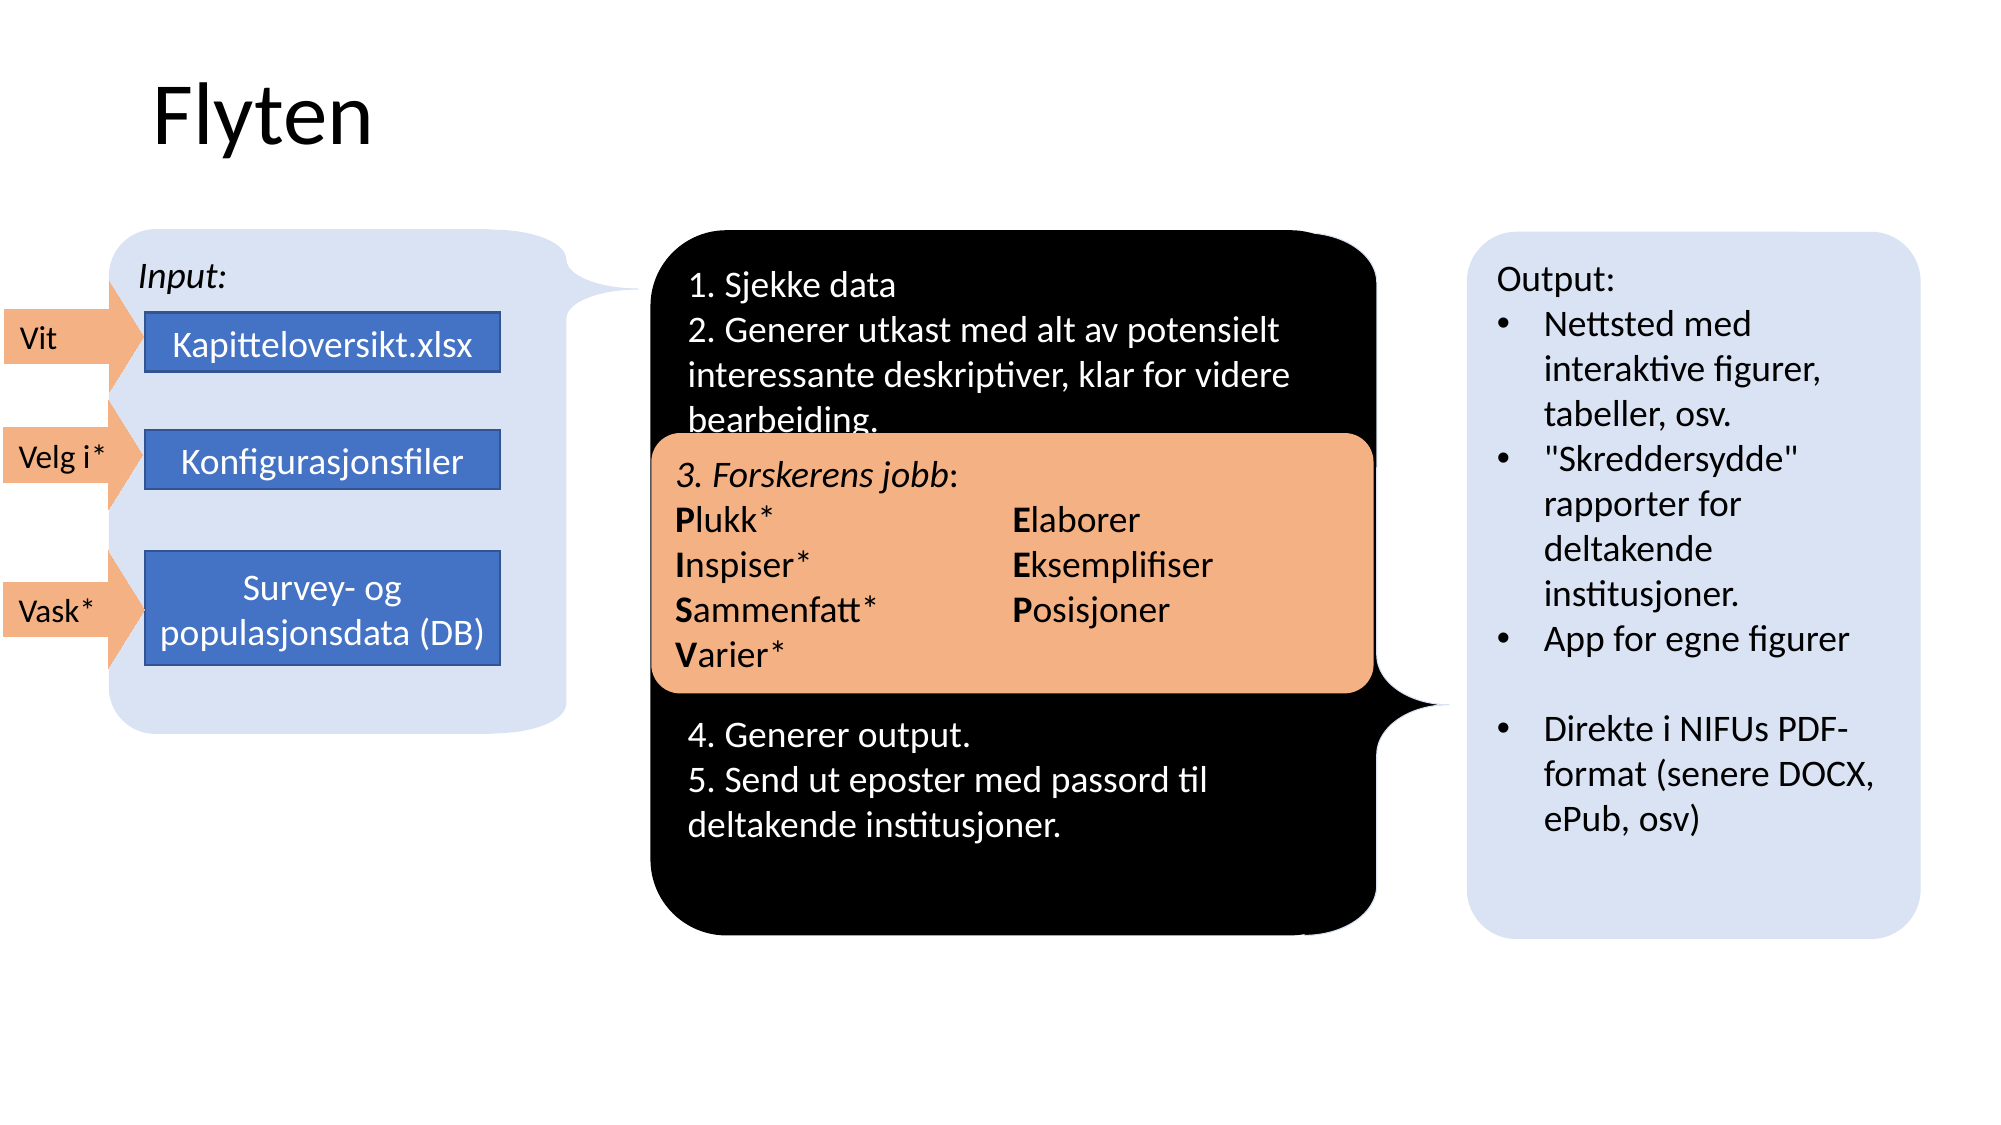

# Flyten

1. Sjekke data
2. Generer utkast med alt av potensielt interessante deskriptiver, klar for videre bearbeiding.

4. Generer output.
5. Send ut eposter med passord til deltakende institusjoner.
Input:

Output:
Nettsted med interaktive figurer, tabeller, osv.
"Skreddersydde" rapporter for deltakende institusjoner.
App for egne figurer

Direkte i NIFUs PDF-format (senere DOCX, ePub, osv)
Vit
Kapitteloversikt.xlsx
Velg i*
Konfigurasjonsfiler
3. Forskerens jobb:
Plukk*
Inspiser*
Sammenfatt*
Varier*

Elaborer
Eksemplifiser
Posisjoner
Survey- og populasjonsdata (DB)
Vask*